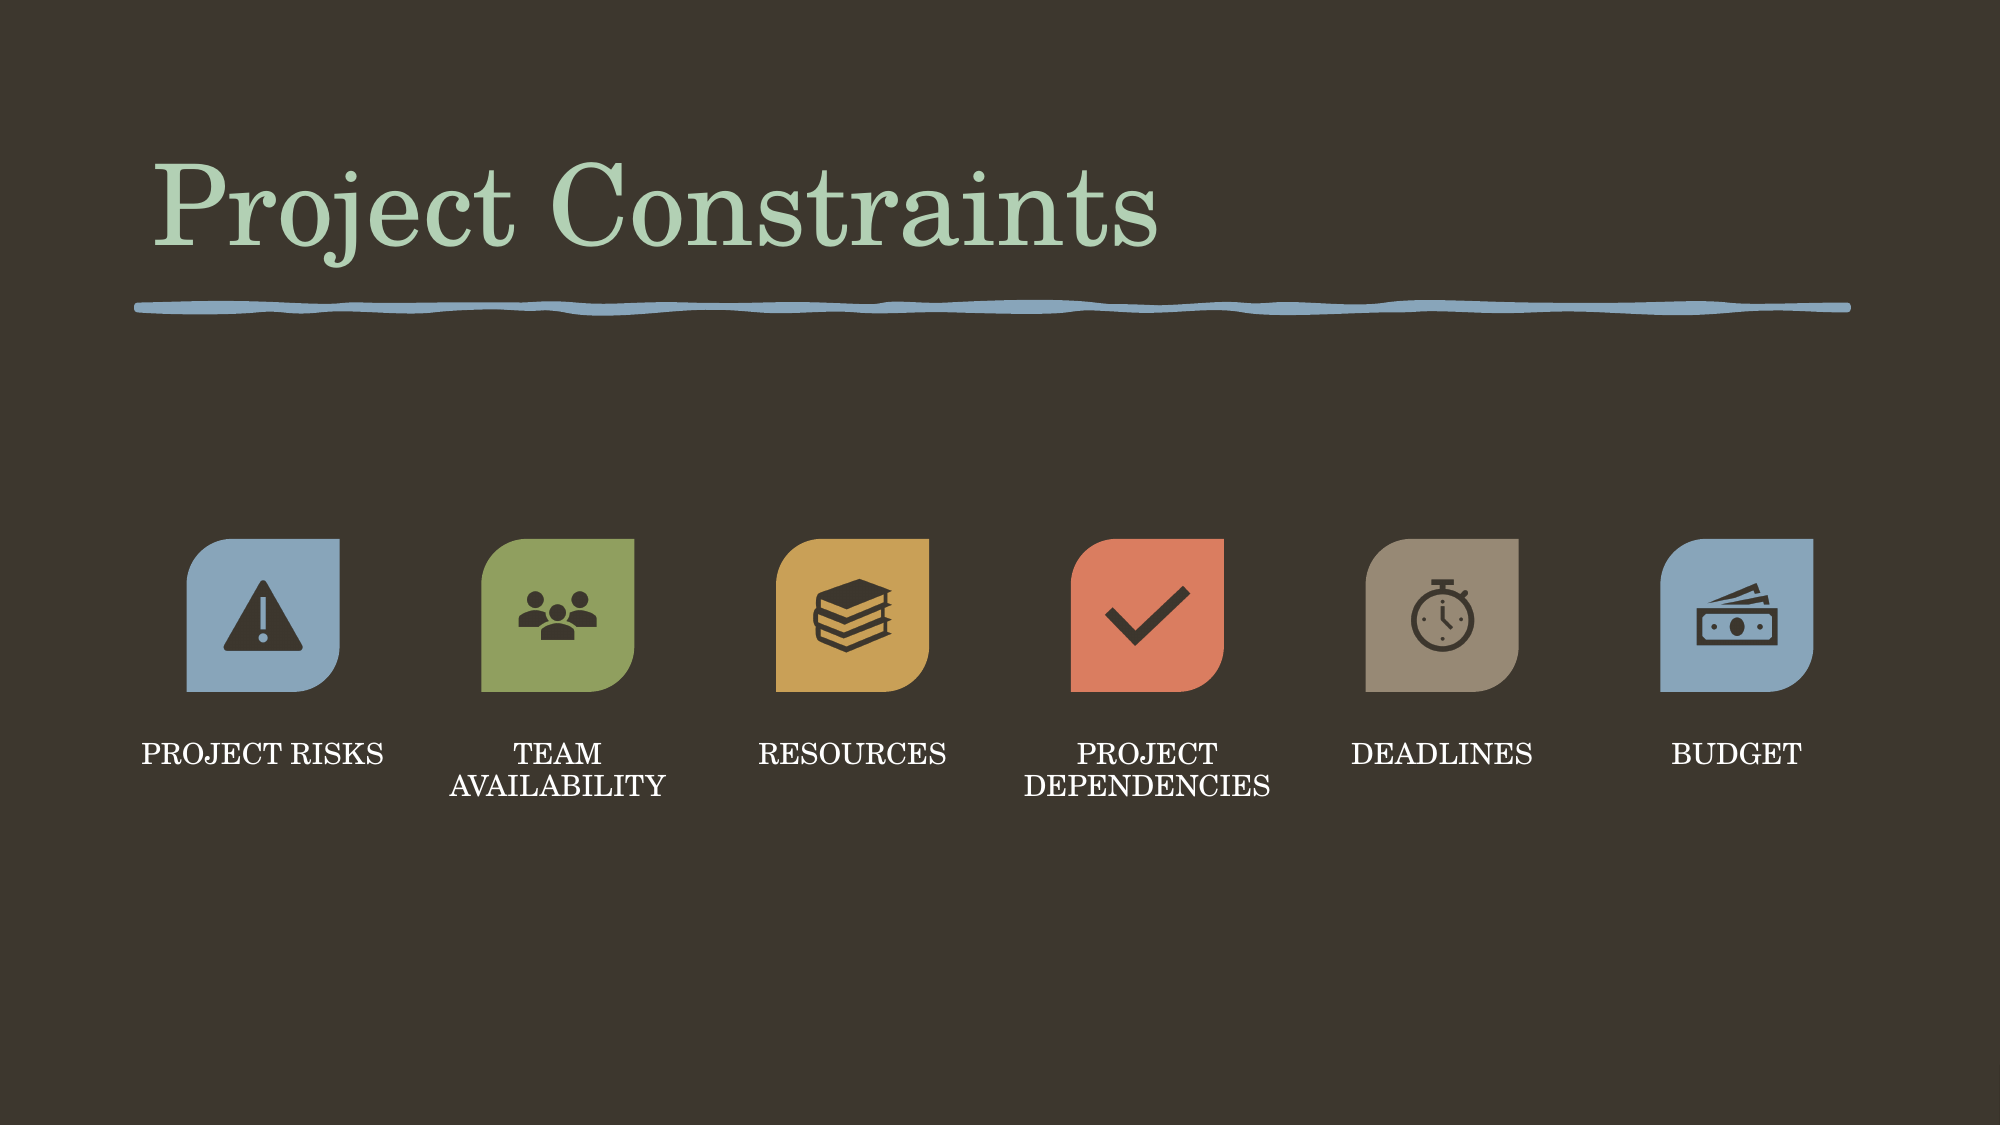

# Project Constraints

Project Risks
Team Availability
Resources
Project Dependencies
Deadlines
Budget